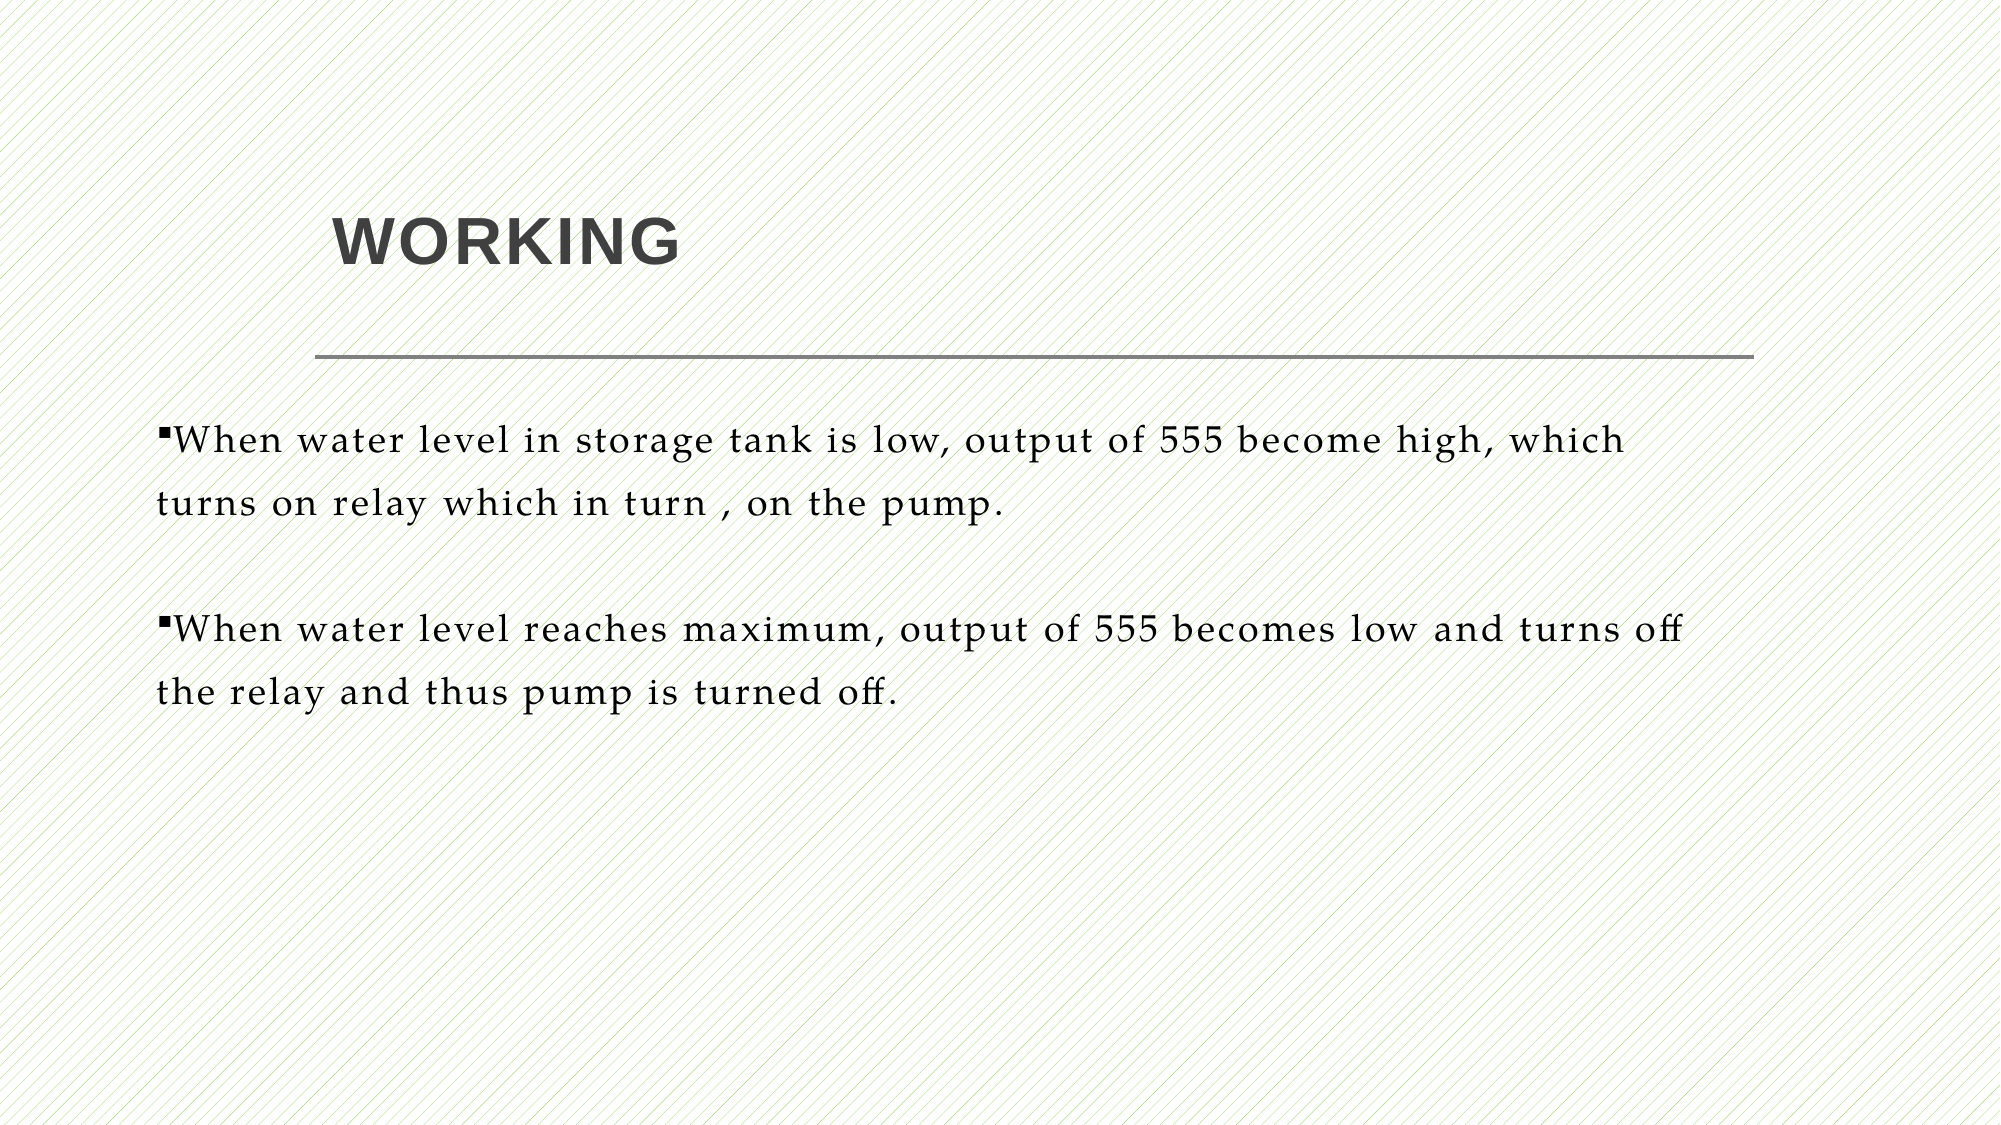

# WORKING
When water level in storage tank is low, output of 555 become high, which turns on relay which in turn , on the pump.

When water level reaches maximum, output of 555 becomes low and turns off the relay and thus pump is turned off.